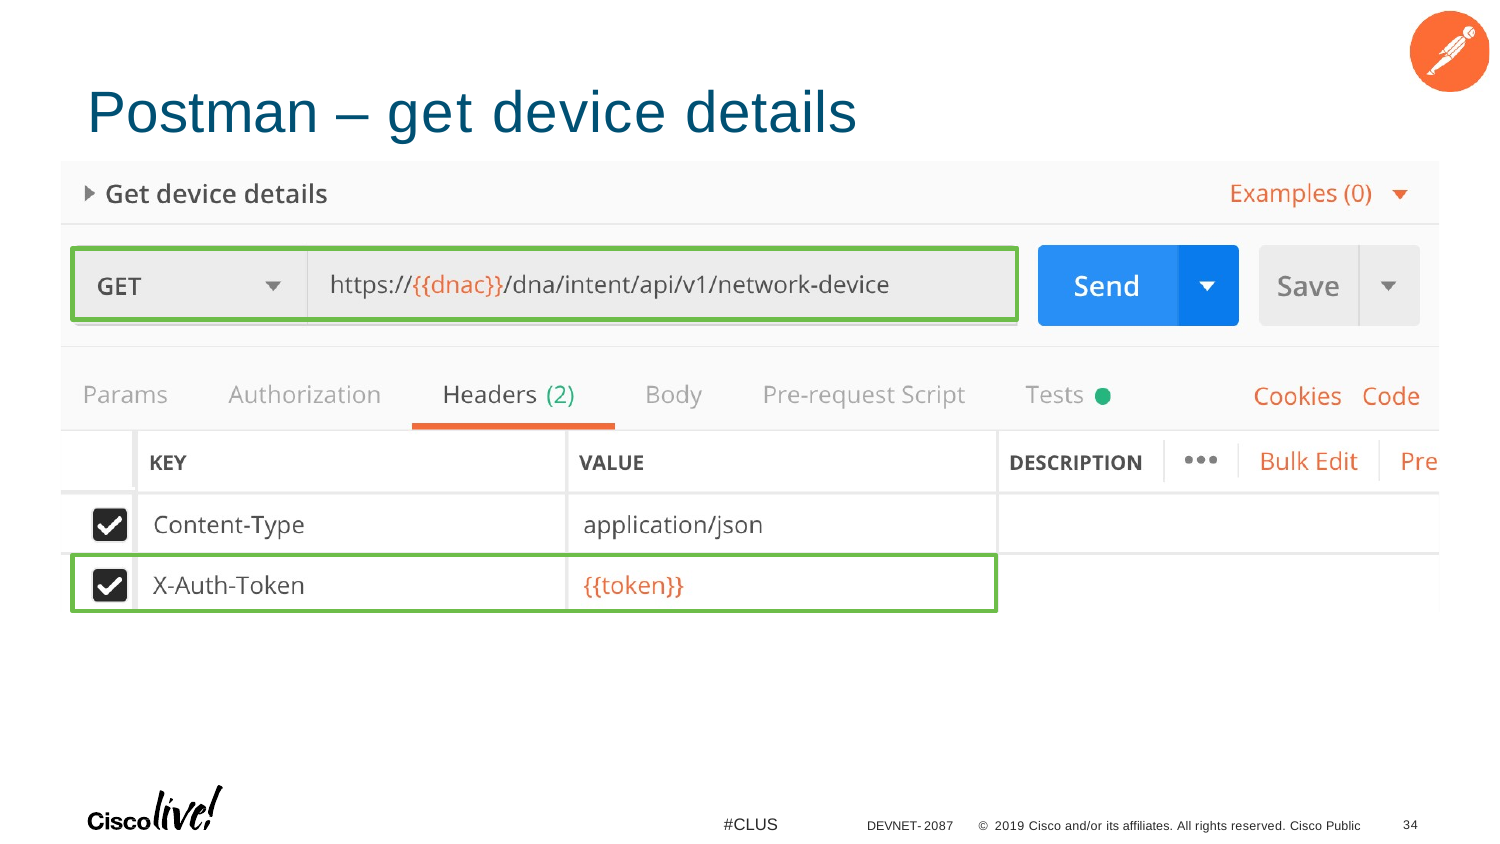

# Postman – get device details

#CLUS
34
DEVNET-2087
© 2019 Cisco and/or its affiliates. All rights reserved. Cisco Public